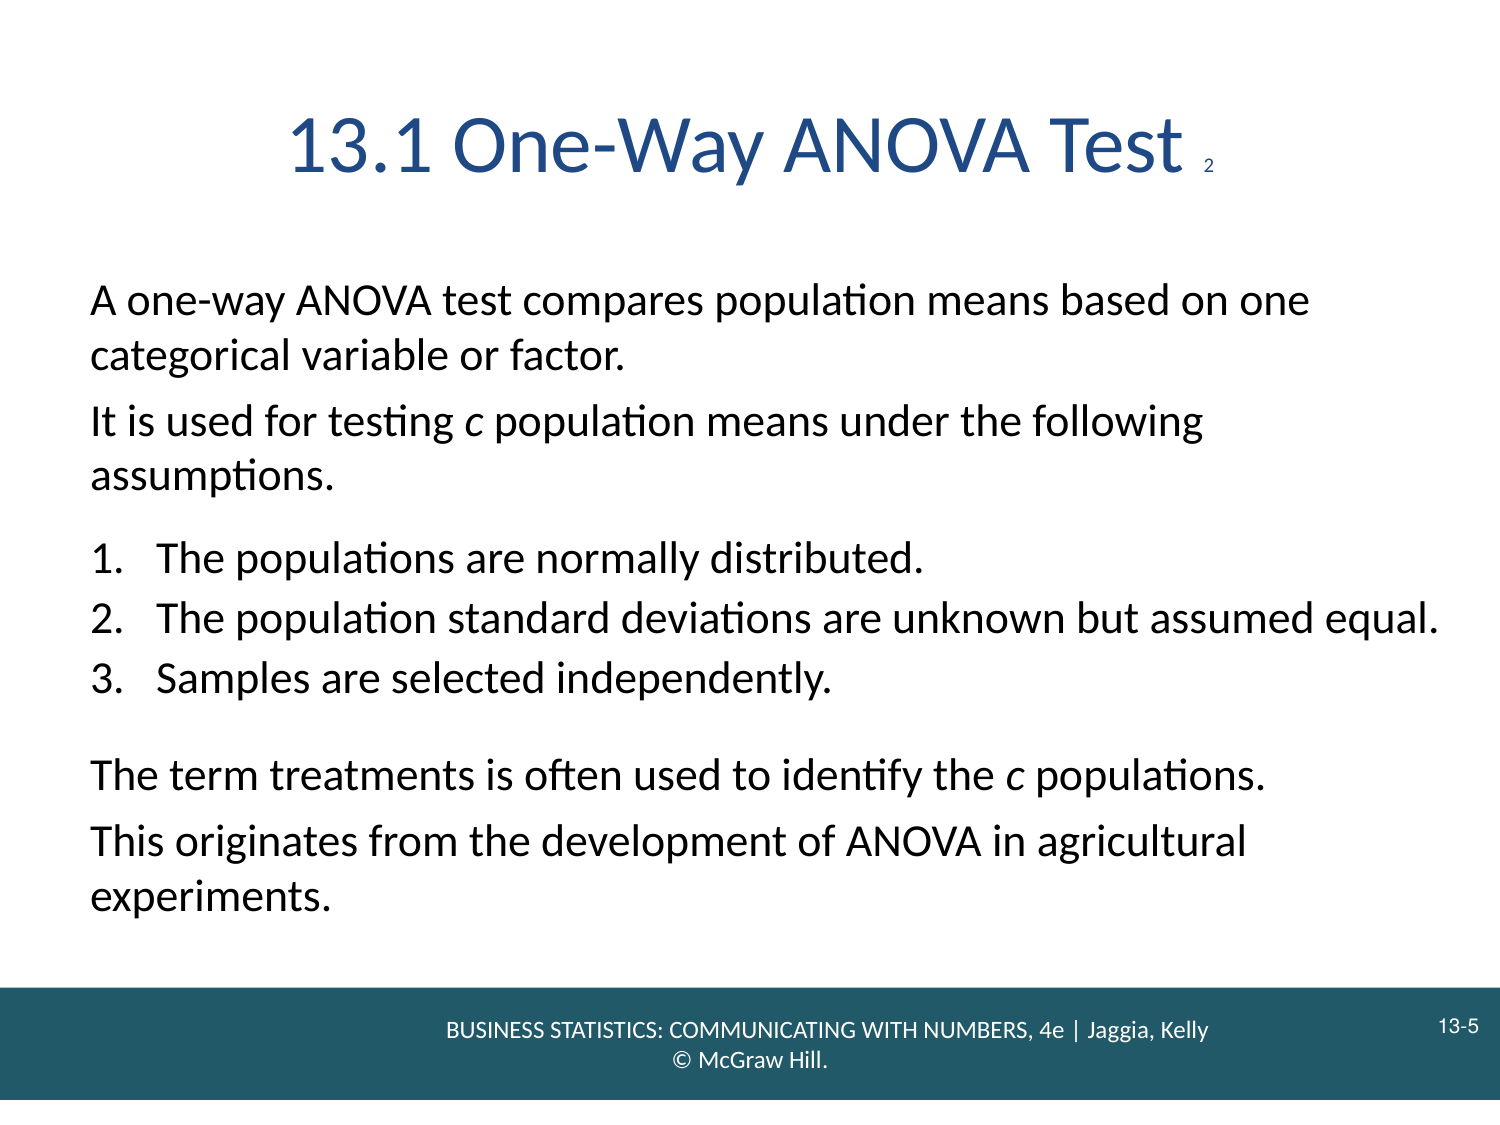

# 13.1 One-Way ANOVA Test 2
A one-way ANOVA test compares population means based on one categorical variable or factor.
It is used for testing c population means under the following assumptions.
The populations are normally distributed.
The population standard deviations are unknown but assumed equal.
Samples are selected independently.
The term treatments is often used to identify the c populations.
This originates from the development of ANOVA in agricultural experiments.